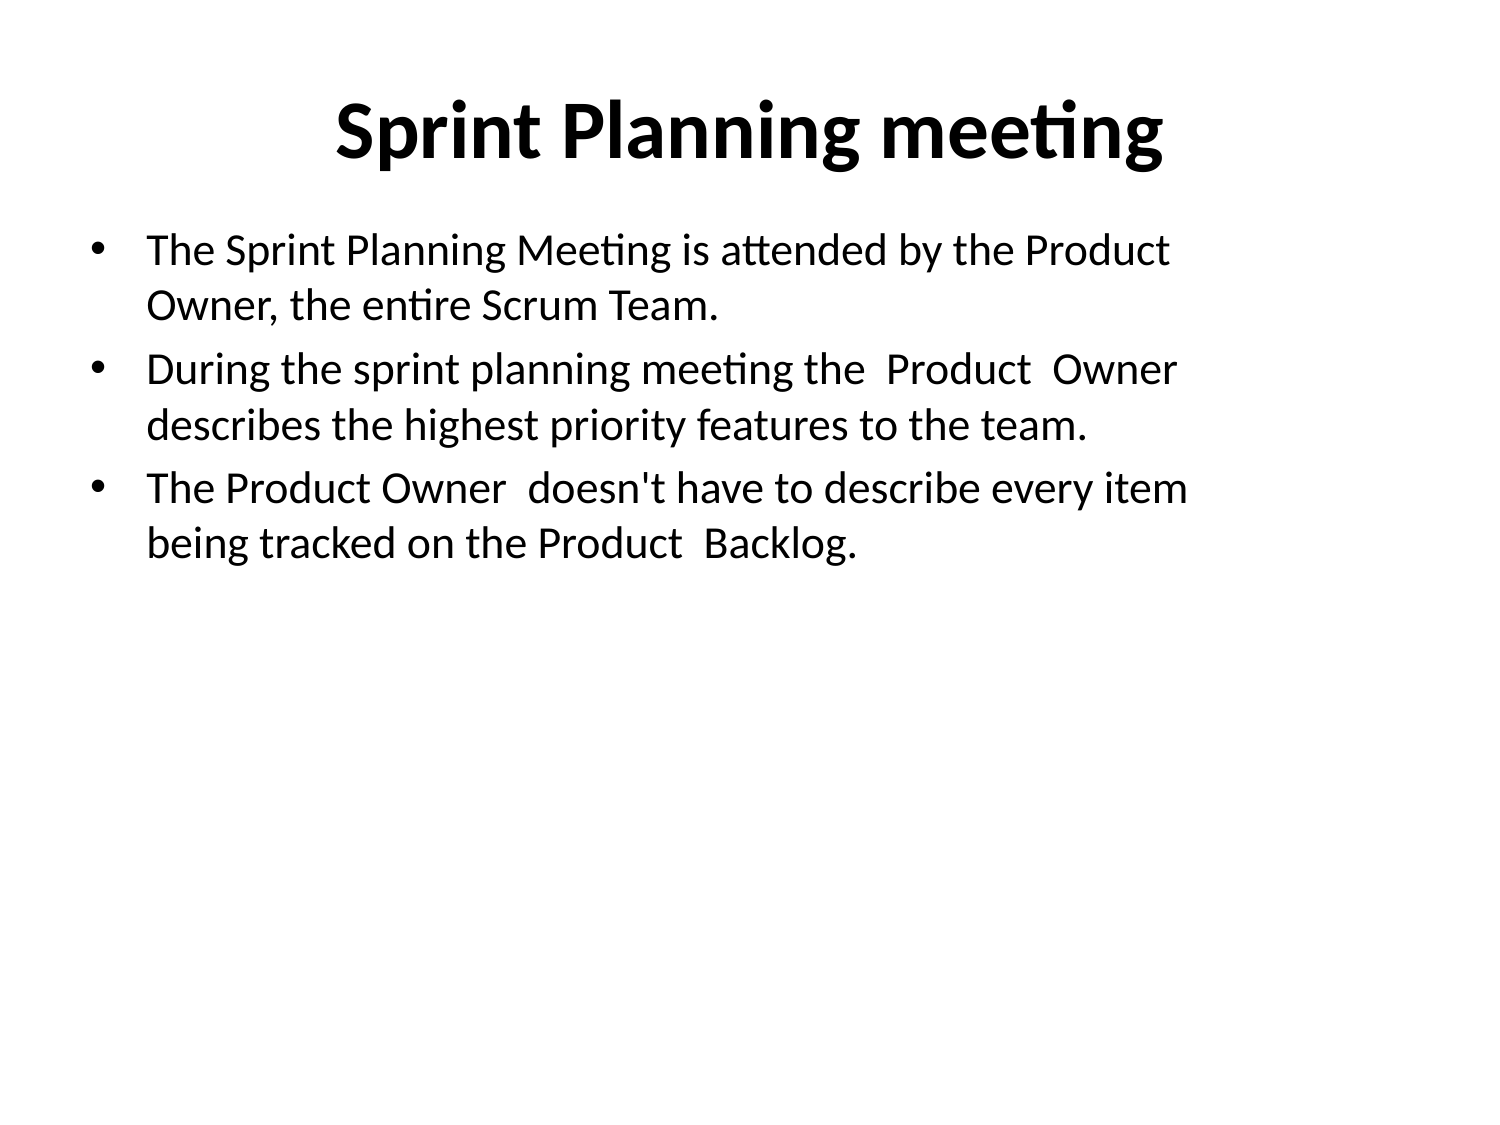

# Sprint Planning meeting
The Sprint Planning Meeting is attended by the Product Owner, the entire Scrum Team.
During the sprint planning meeting the  Product  Owner  describes the highest priority features to the team.
The Product Owner  doesn't have to describe every item being tracked on the Product  Backlog.